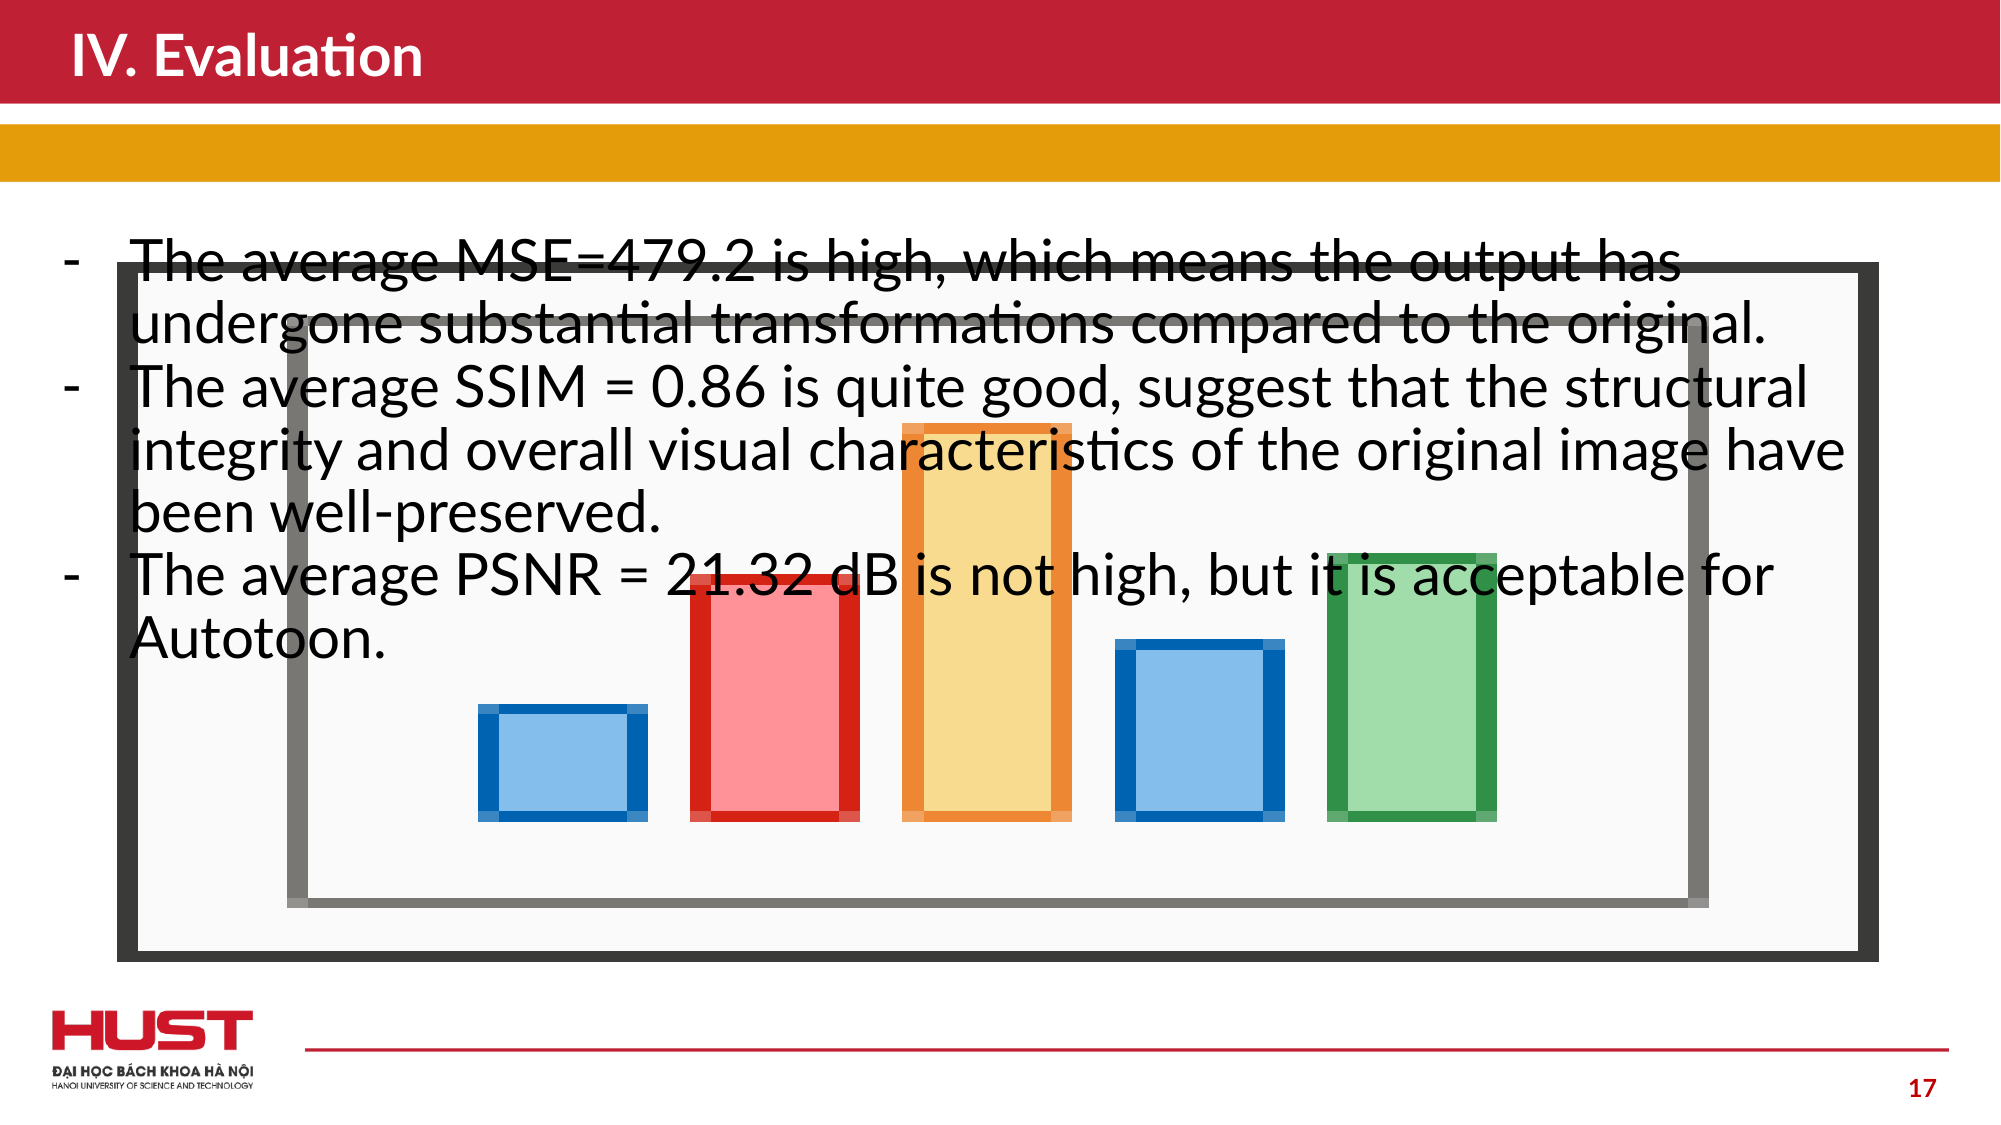

# IV. Evaluation
The average MSE=479.2 is high, which means the output has undergone substantial transformations compared to the original.
The average SSIM = 0.86 is quite good, suggest that the structural integrity and overall visual characteristics of the original image have been well-preserved.
The average PSNR = 21.32 dB is not high, but it is acceptable for Autotoon.

17